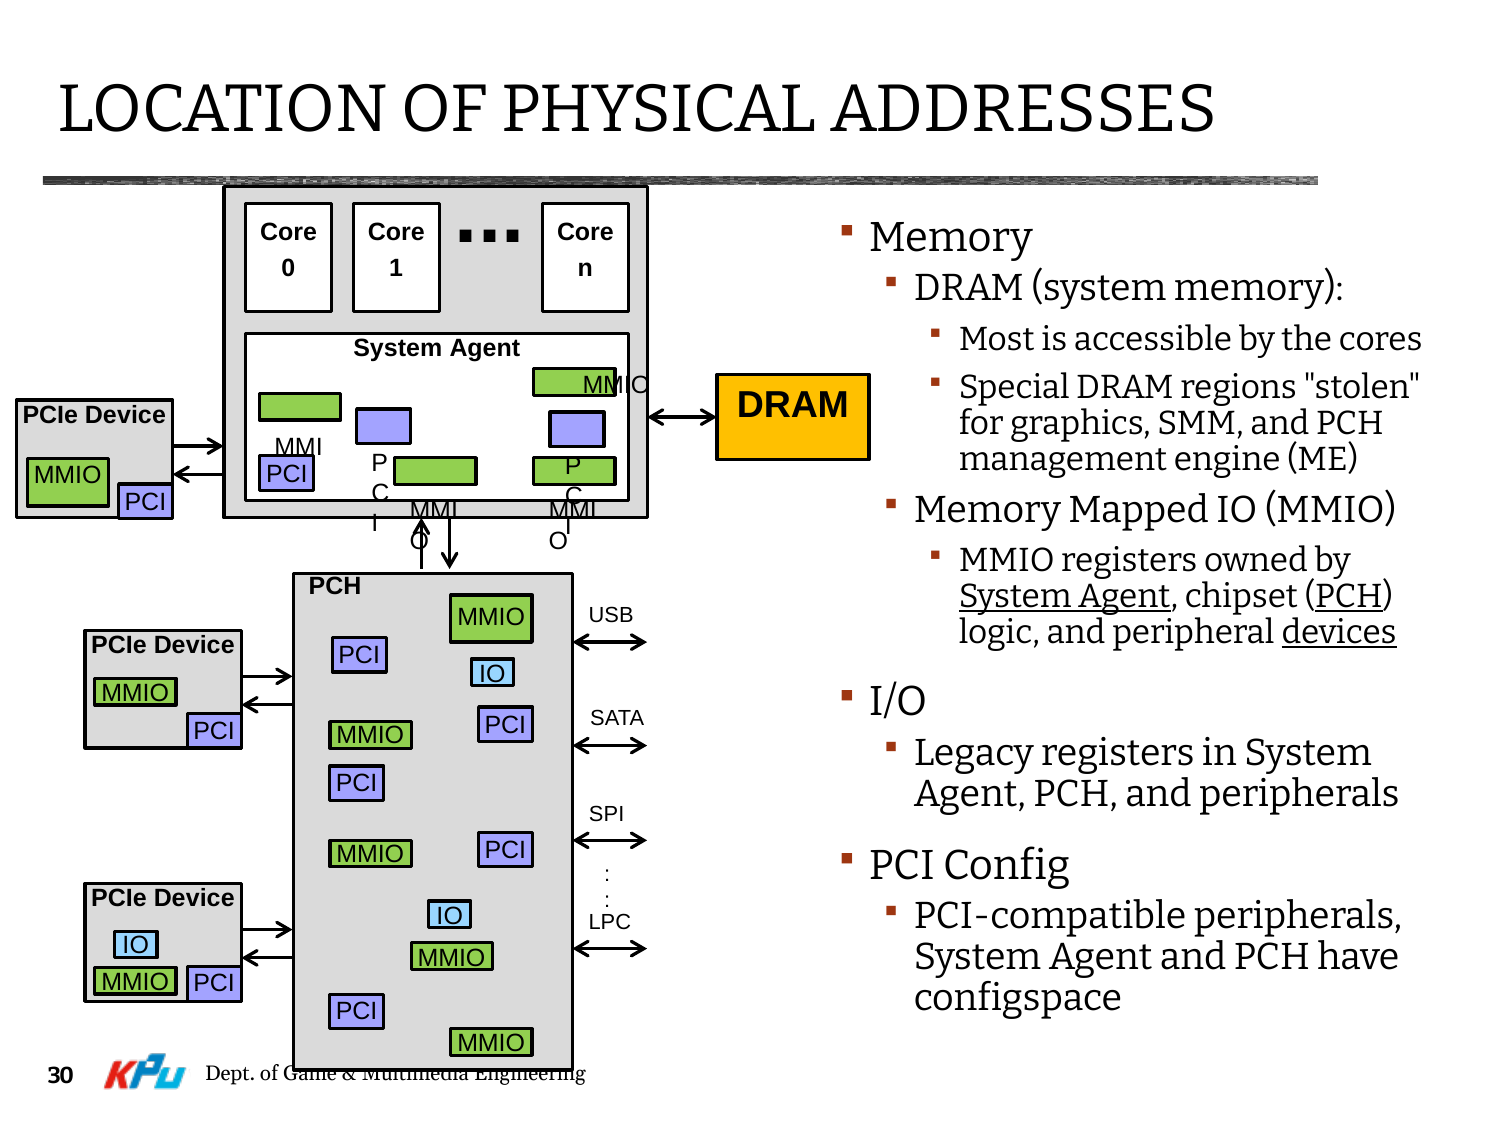

# Location of Physical Addresses
...

Memory
DRAM (system memory):
Most is accessible by the cores
Special DRAM regions "stolen" for graphics, SMM, and PCH management engine (ME)
Memory Mapped IO (MMIO)
MMIO registers owned by System Agent, chipset (PCH) logic, and peripheral devices
I/O
Legacy registers in System Agent, PCH, and peripherals
PCI Config
PCI-compatible peripherals, System Agent and PCH have configspace
Core
Core
Core
0
1
n
System Agent

            MMIO

DRAM
 MMIO
PCIeDevice

 PCI

 PCI

 MMIO

 MMIO
PCI
MMIO

PCI

PCH

MMIO
USB
PCIeDevice

PCI

IO

MMIO

SATA

PCI

PCI
MMIO

PCI
SPI

PCI
MMIO

:
PCIeDevice

:
IO

LPC

IO

MMIO

MMIO
PCI

PCI
MMIO

Dept. of Game & Multimedia Engineering
30